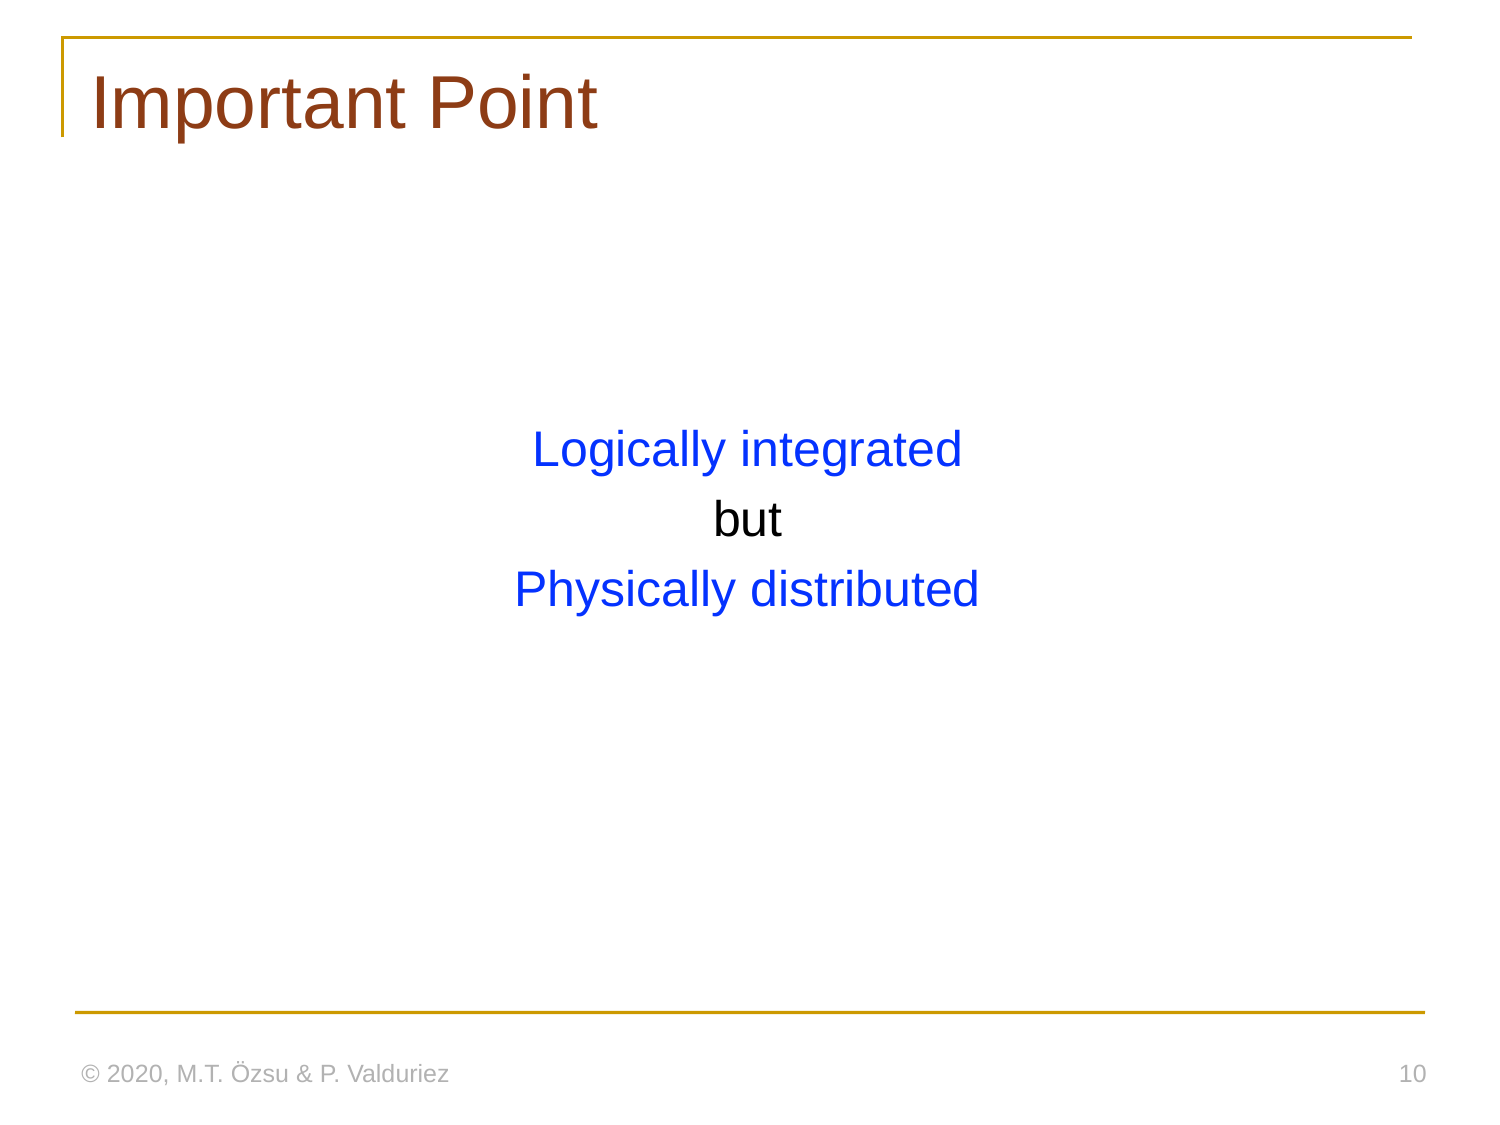

# Important Point
Logically integrated
but
Physically distributed
© 2020, M.T. Özsu & P. Valduriez
10